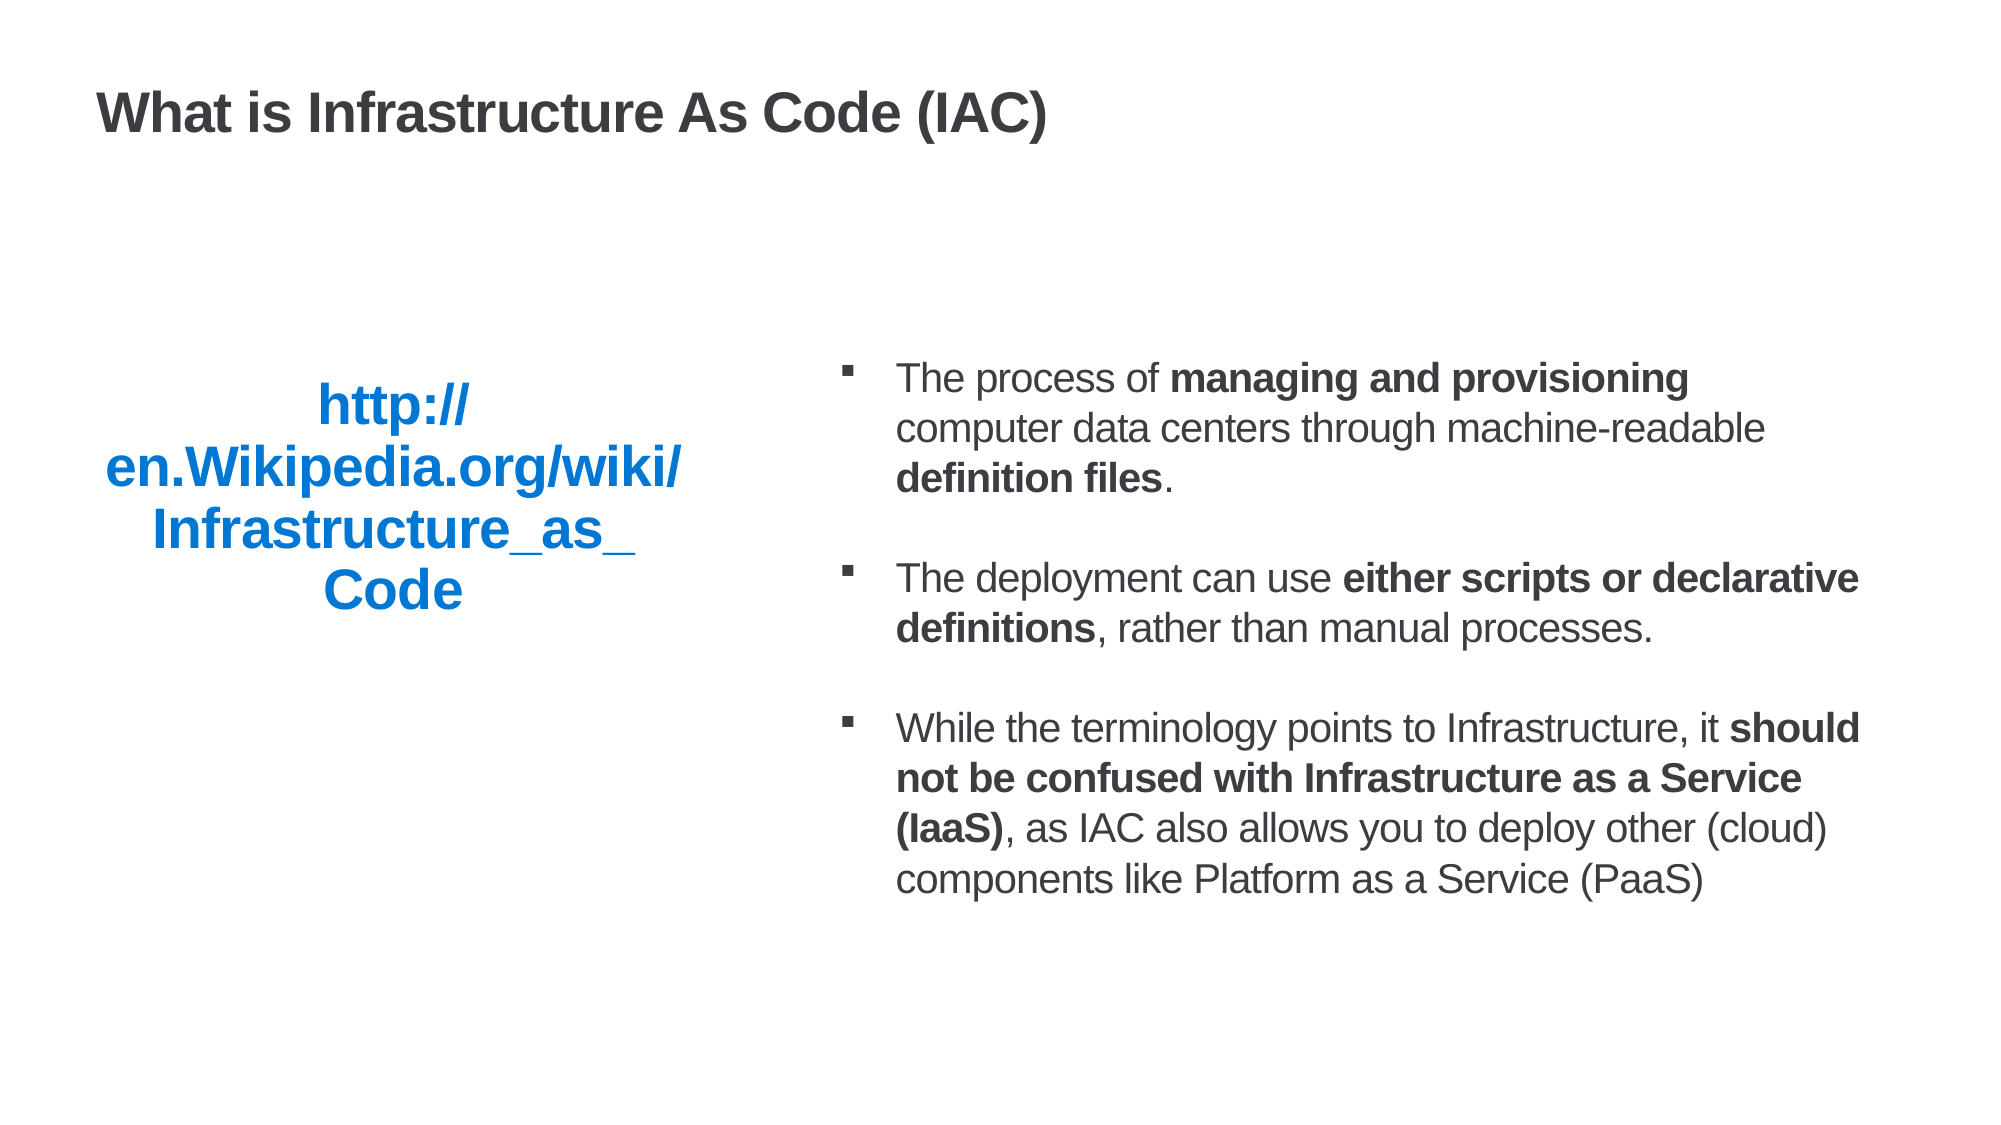

What is Infrastructure As Code (IAC)
The process of managing and provisioning computer data centers through machine-readable definition files.

The deployment can use either scripts or declarative definitions, rather than manual processes.

While the terminology points to Infrastructure, it should not be confused with Infrastructure as a Service (IaaS), as IAC also allows you to deploy other (cloud) components like Platform as a Service (PaaS)
# http://en.Wikipedia.org/wiki/ Infrastructure_as_ Code